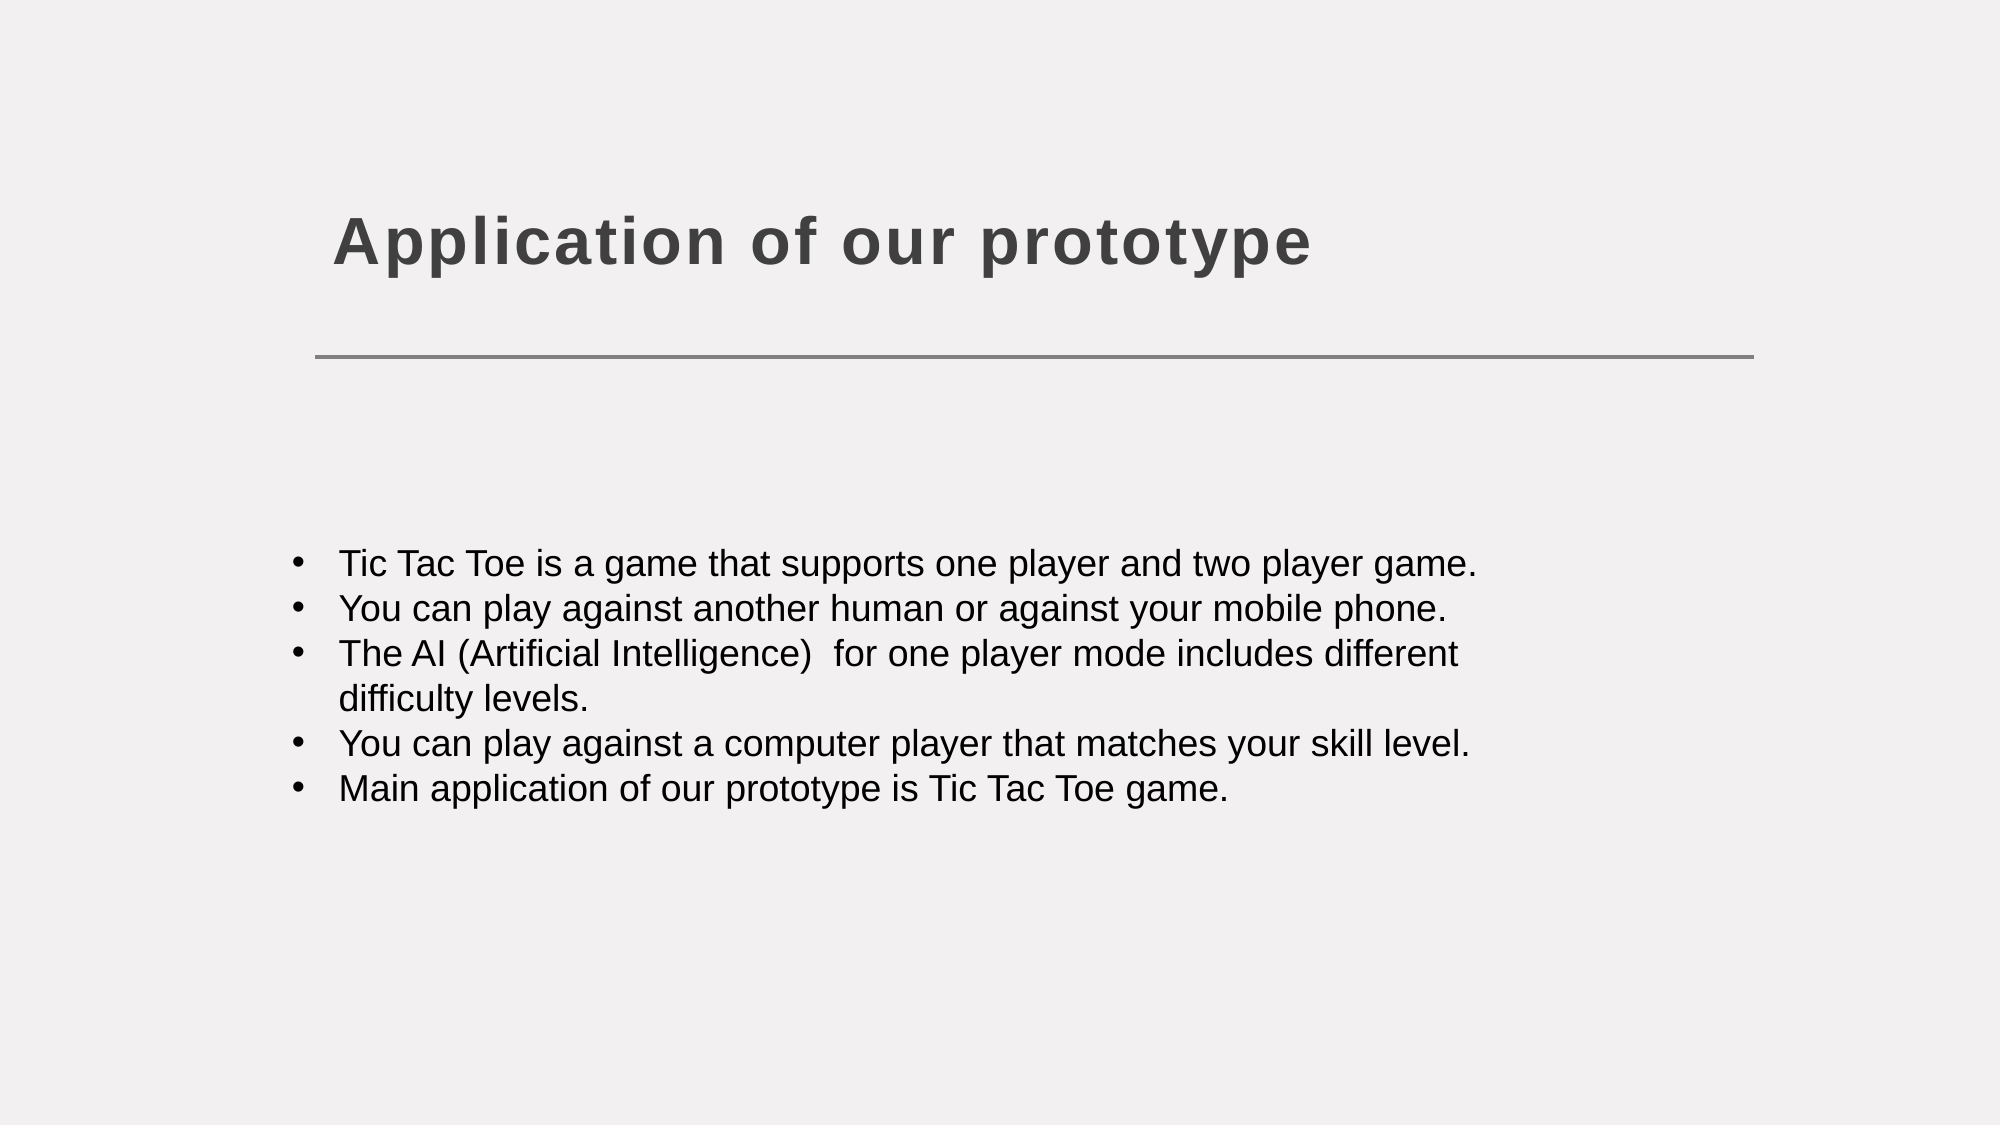

# Application of our prototype
Tic Tac Toe is a game that supports one player and two player game.
You can play against another human or against your mobile phone.
The AI (Artificial Intelligence)  for one player mode includes different  difficulty levels.
You can play against a computer player that matches your skill level.
Main application of our prototype is Tic Tac Toe game.